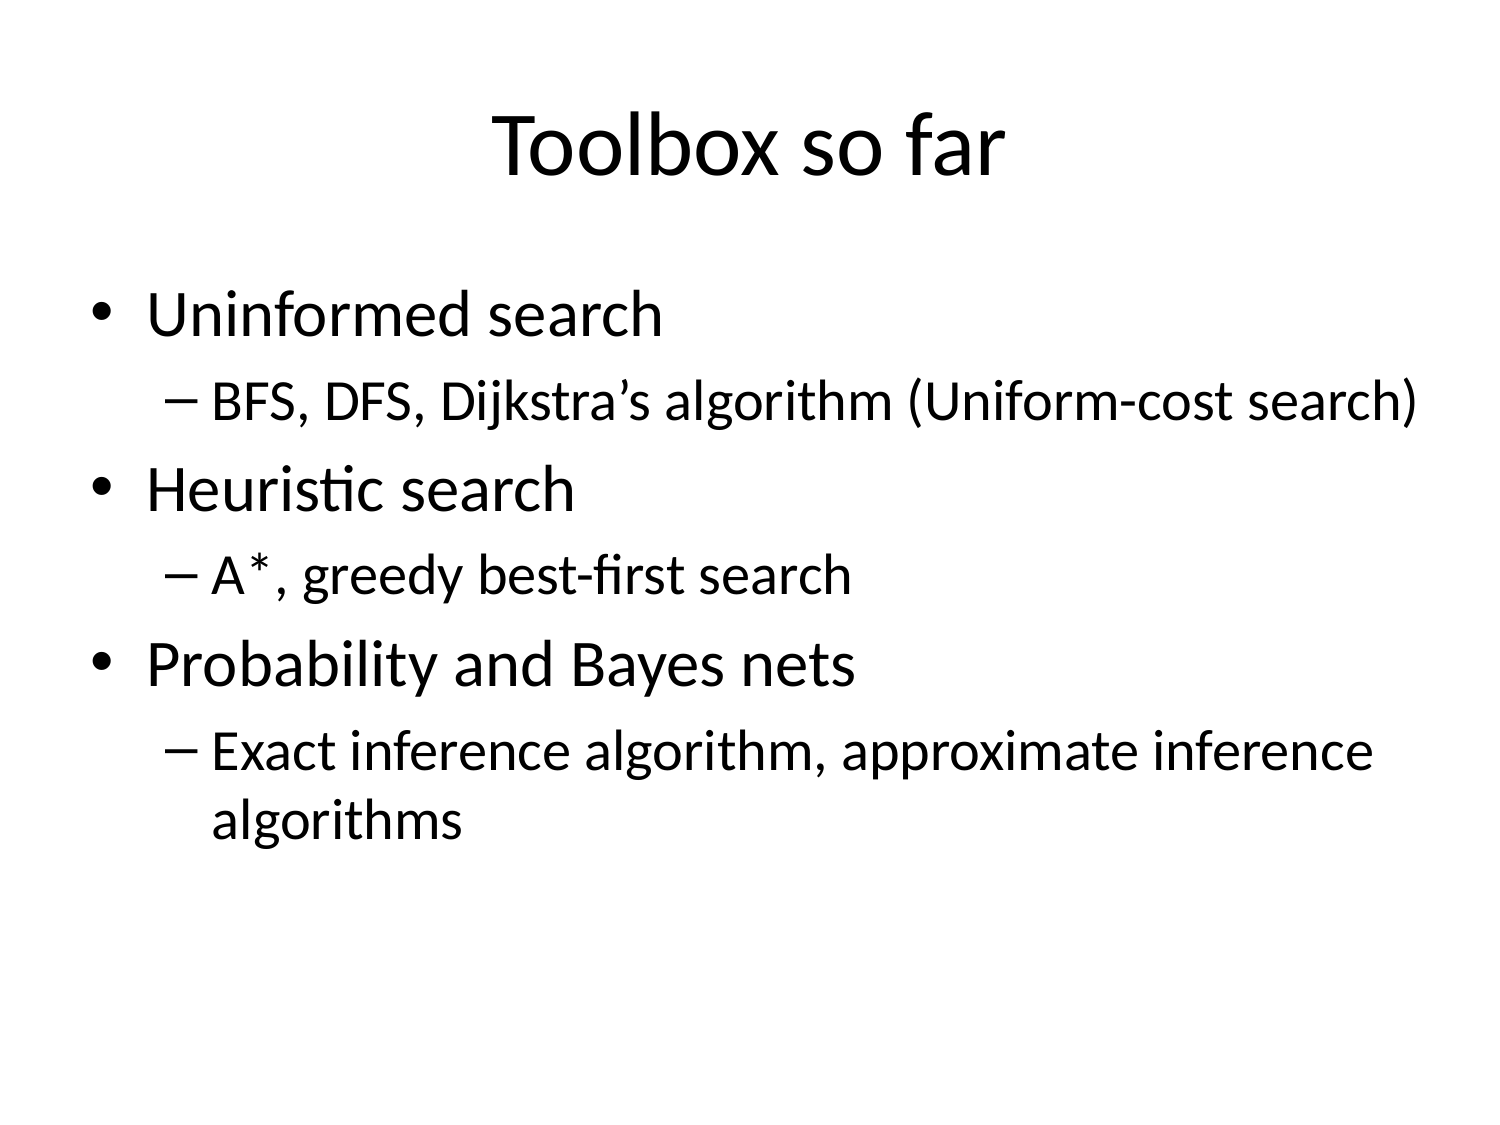

# Toolbox so far
Uninformed search
BFS, DFS, Dijkstra’s algorithm (Uniform-cost search)
Heuristic search
A*, greedy best-first search
Probability and Bayes nets
Exact inference algorithm, approximate inference algorithms